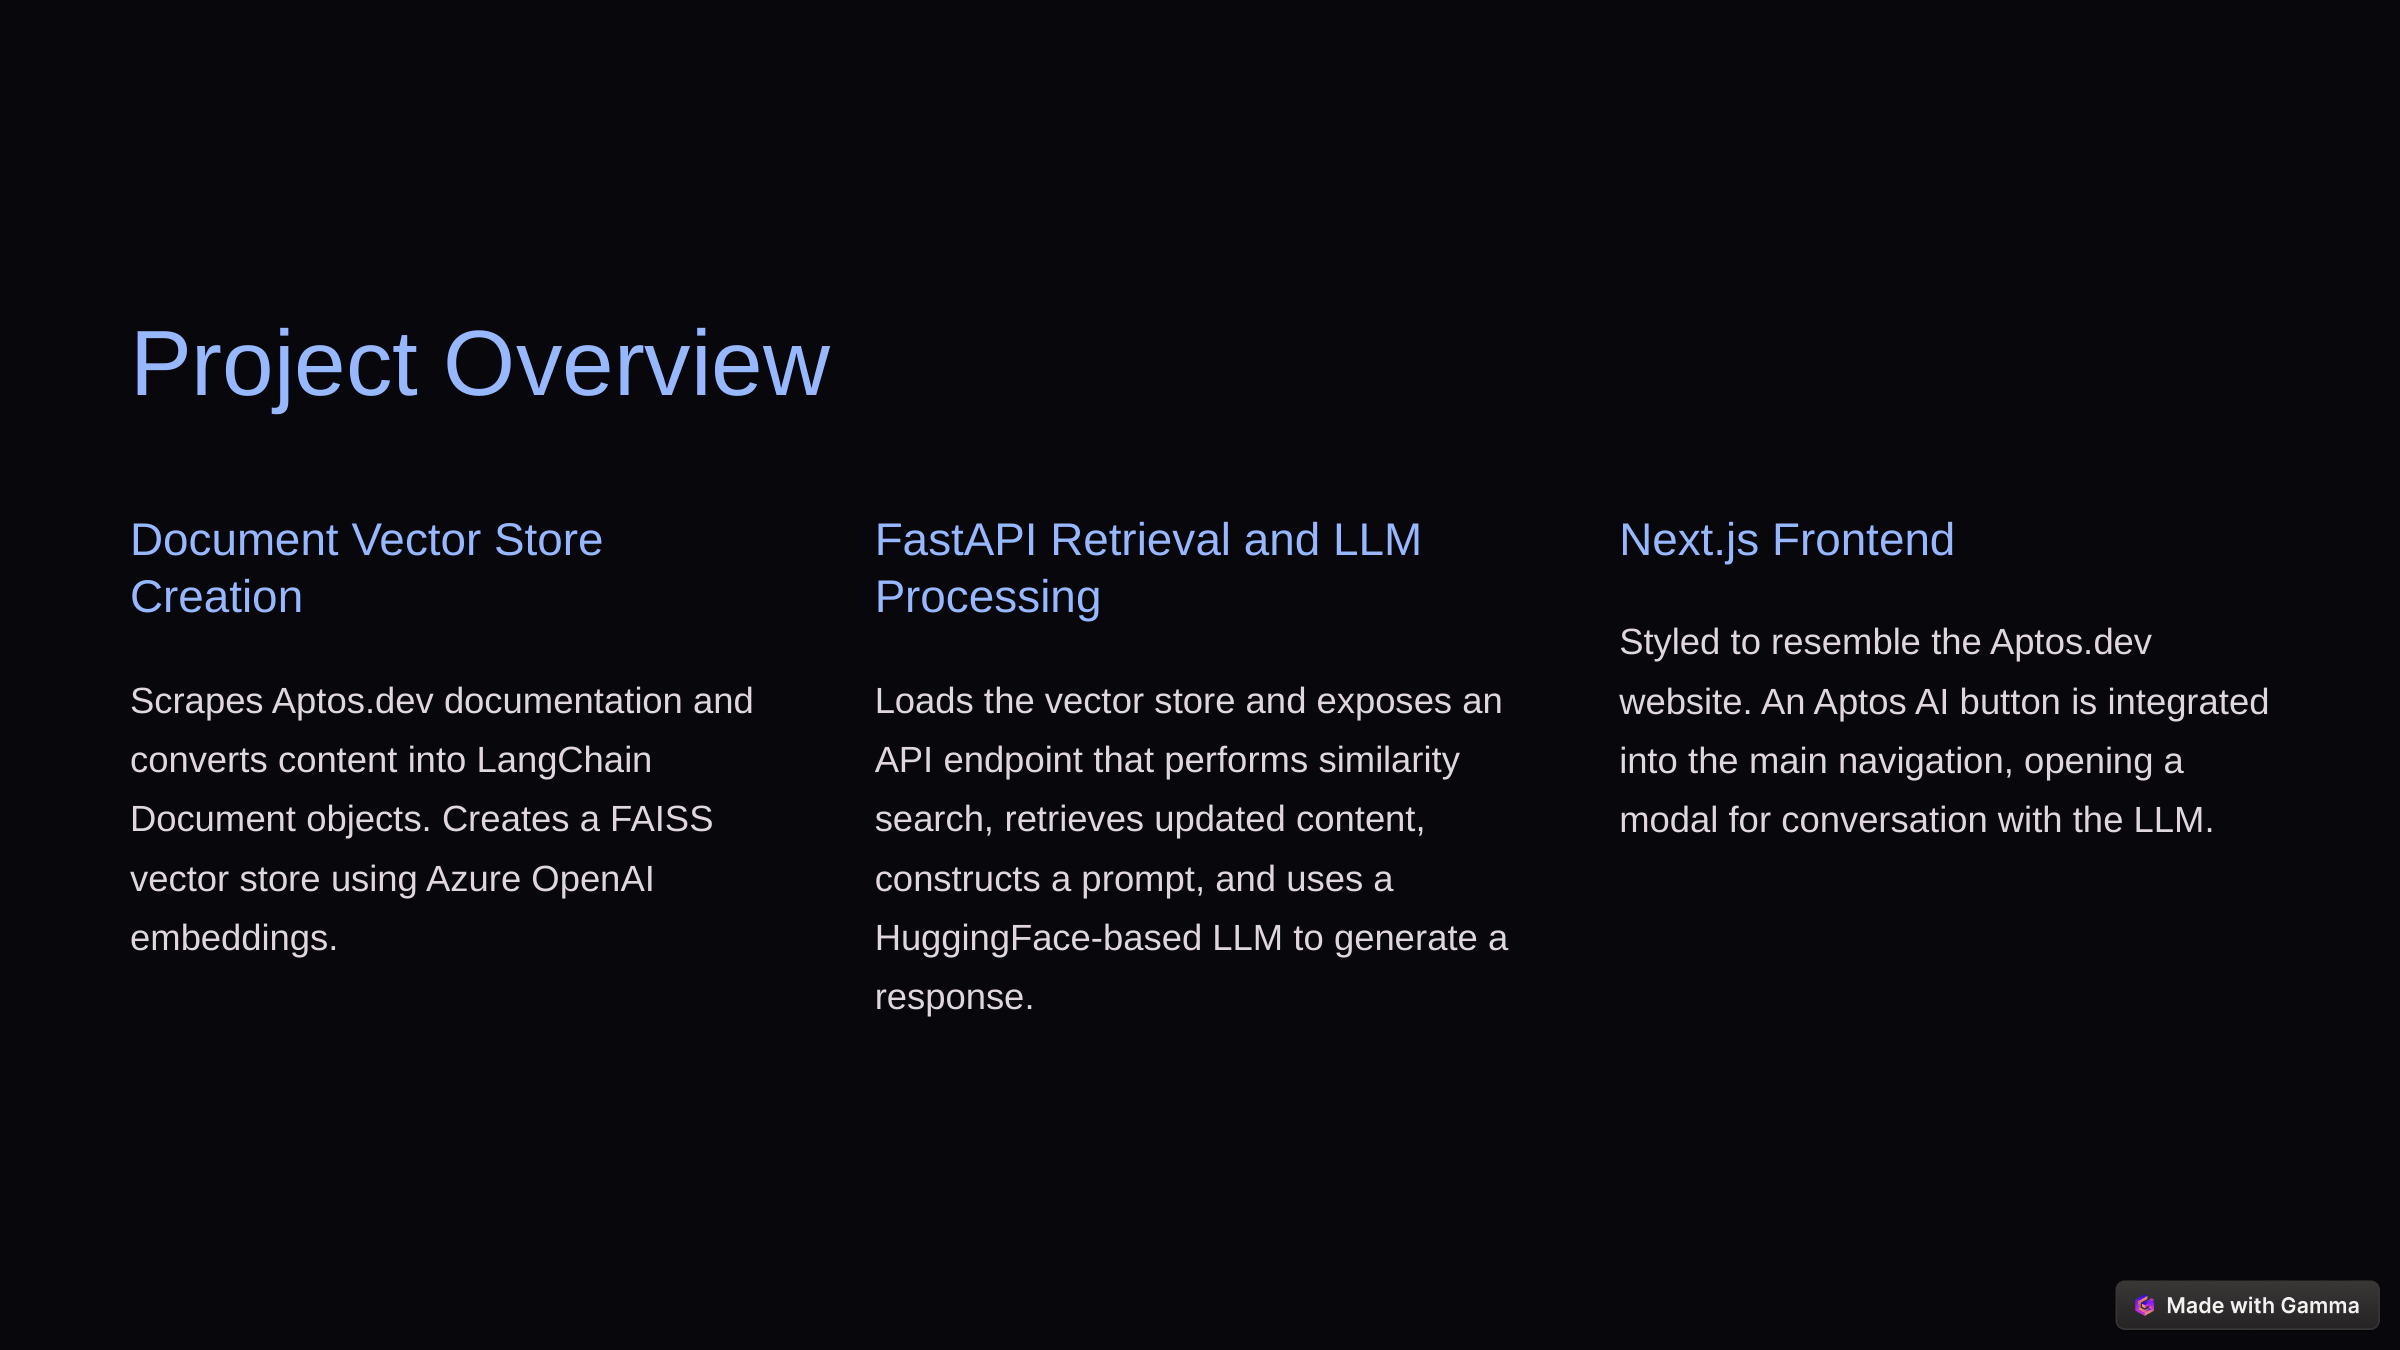

Project Overview
Document Vector Store Creation
FastAPI Retrieval and LLM Processing
Next.js Frontend
Styled to resemble the Aptos.dev website. An Aptos AI button is integrated into the main navigation, opening a modal for conversation with the LLM.
Scrapes Aptos.dev documentation and converts content into LangChain Document objects. Creates a FAISS vector store using Azure OpenAI embeddings.
Loads the vector store and exposes an API endpoint that performs similarity search, retrieves updated content, constructs a prompt, and uses a HuggingFace-based LLM to generate a response.